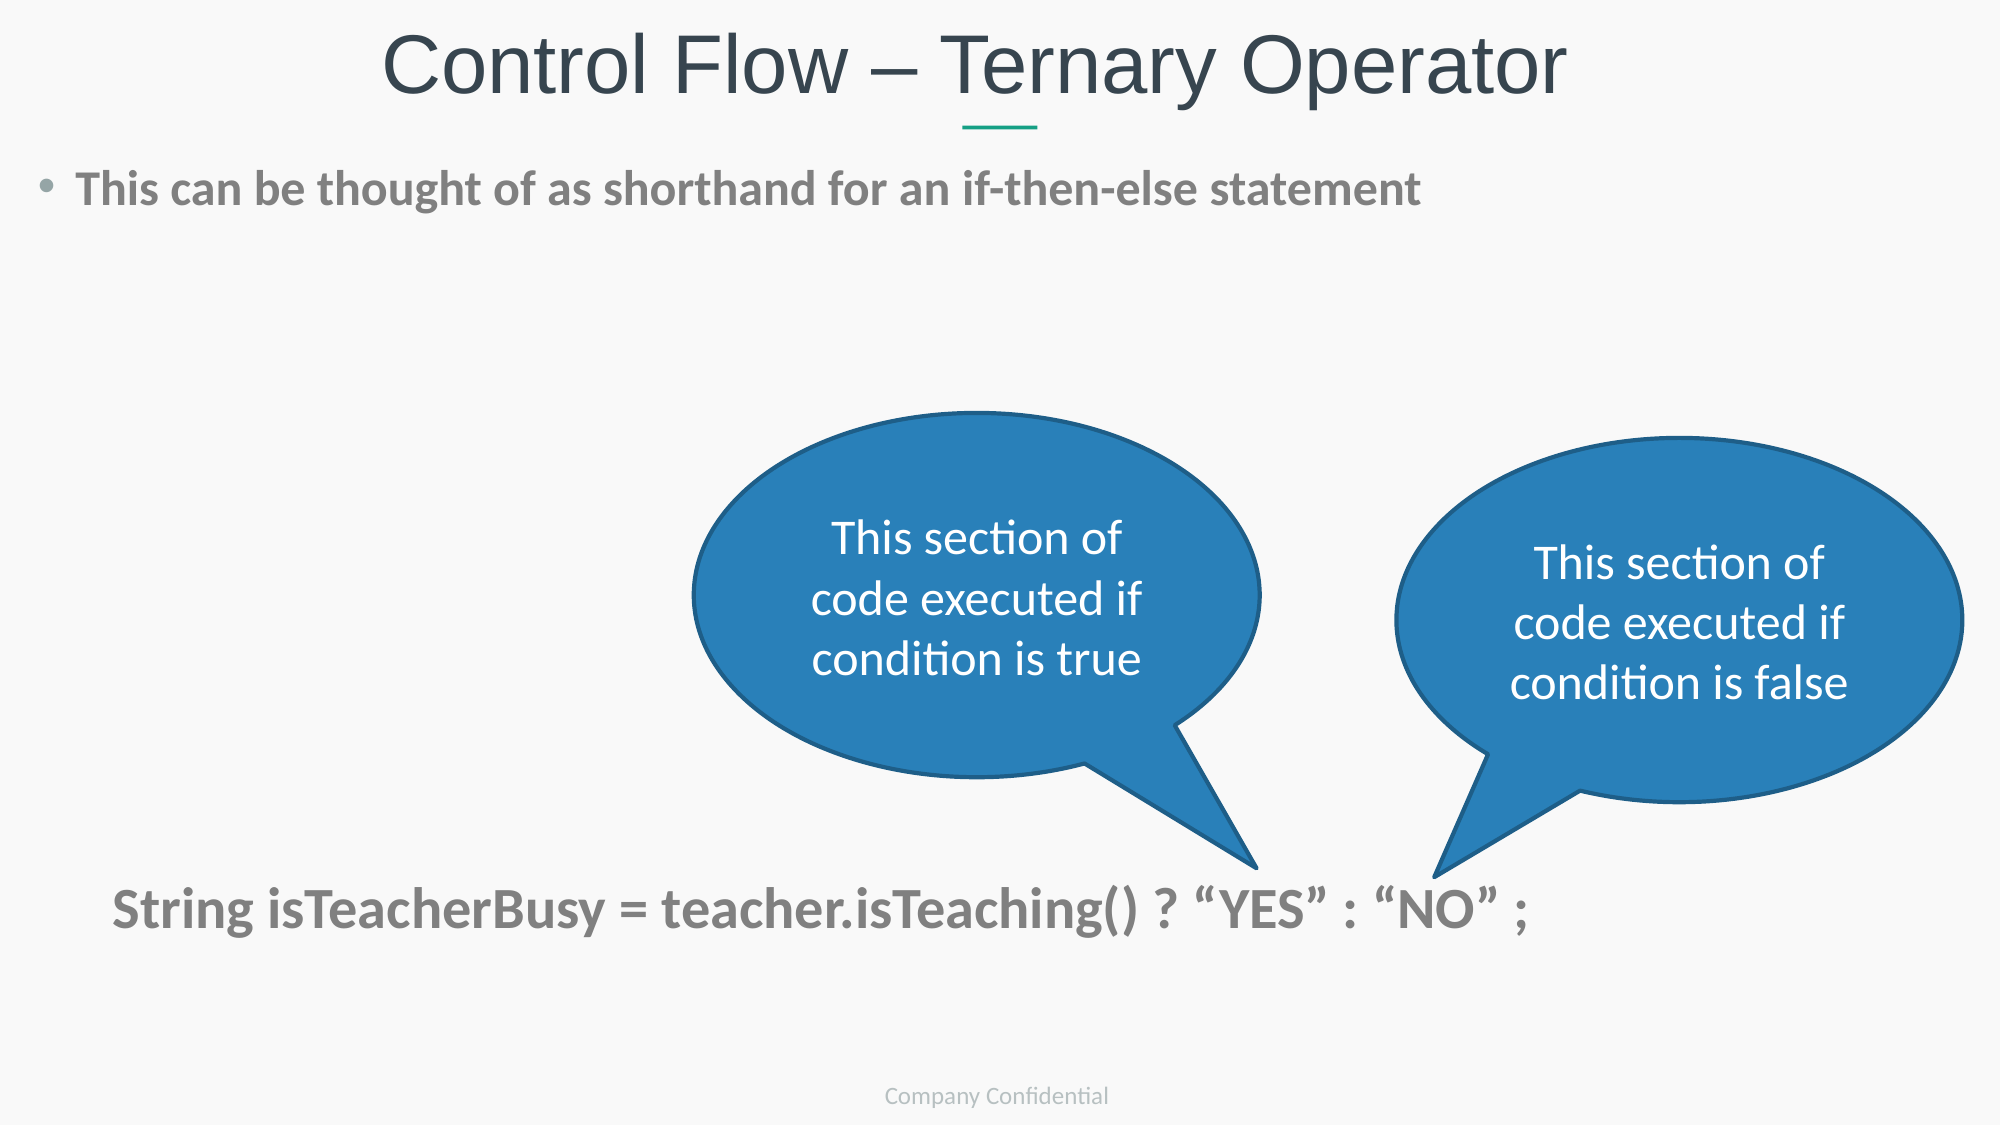

Control Flow – Ternary Operator

This can be thought of as shorthand for an if-then-else statement

String isTeacherBusy = teacher.isTeaching() ? “YES” : “NO” ;
This section of code executed if condition is true
This section of code executed if condition is false

Company Confidential